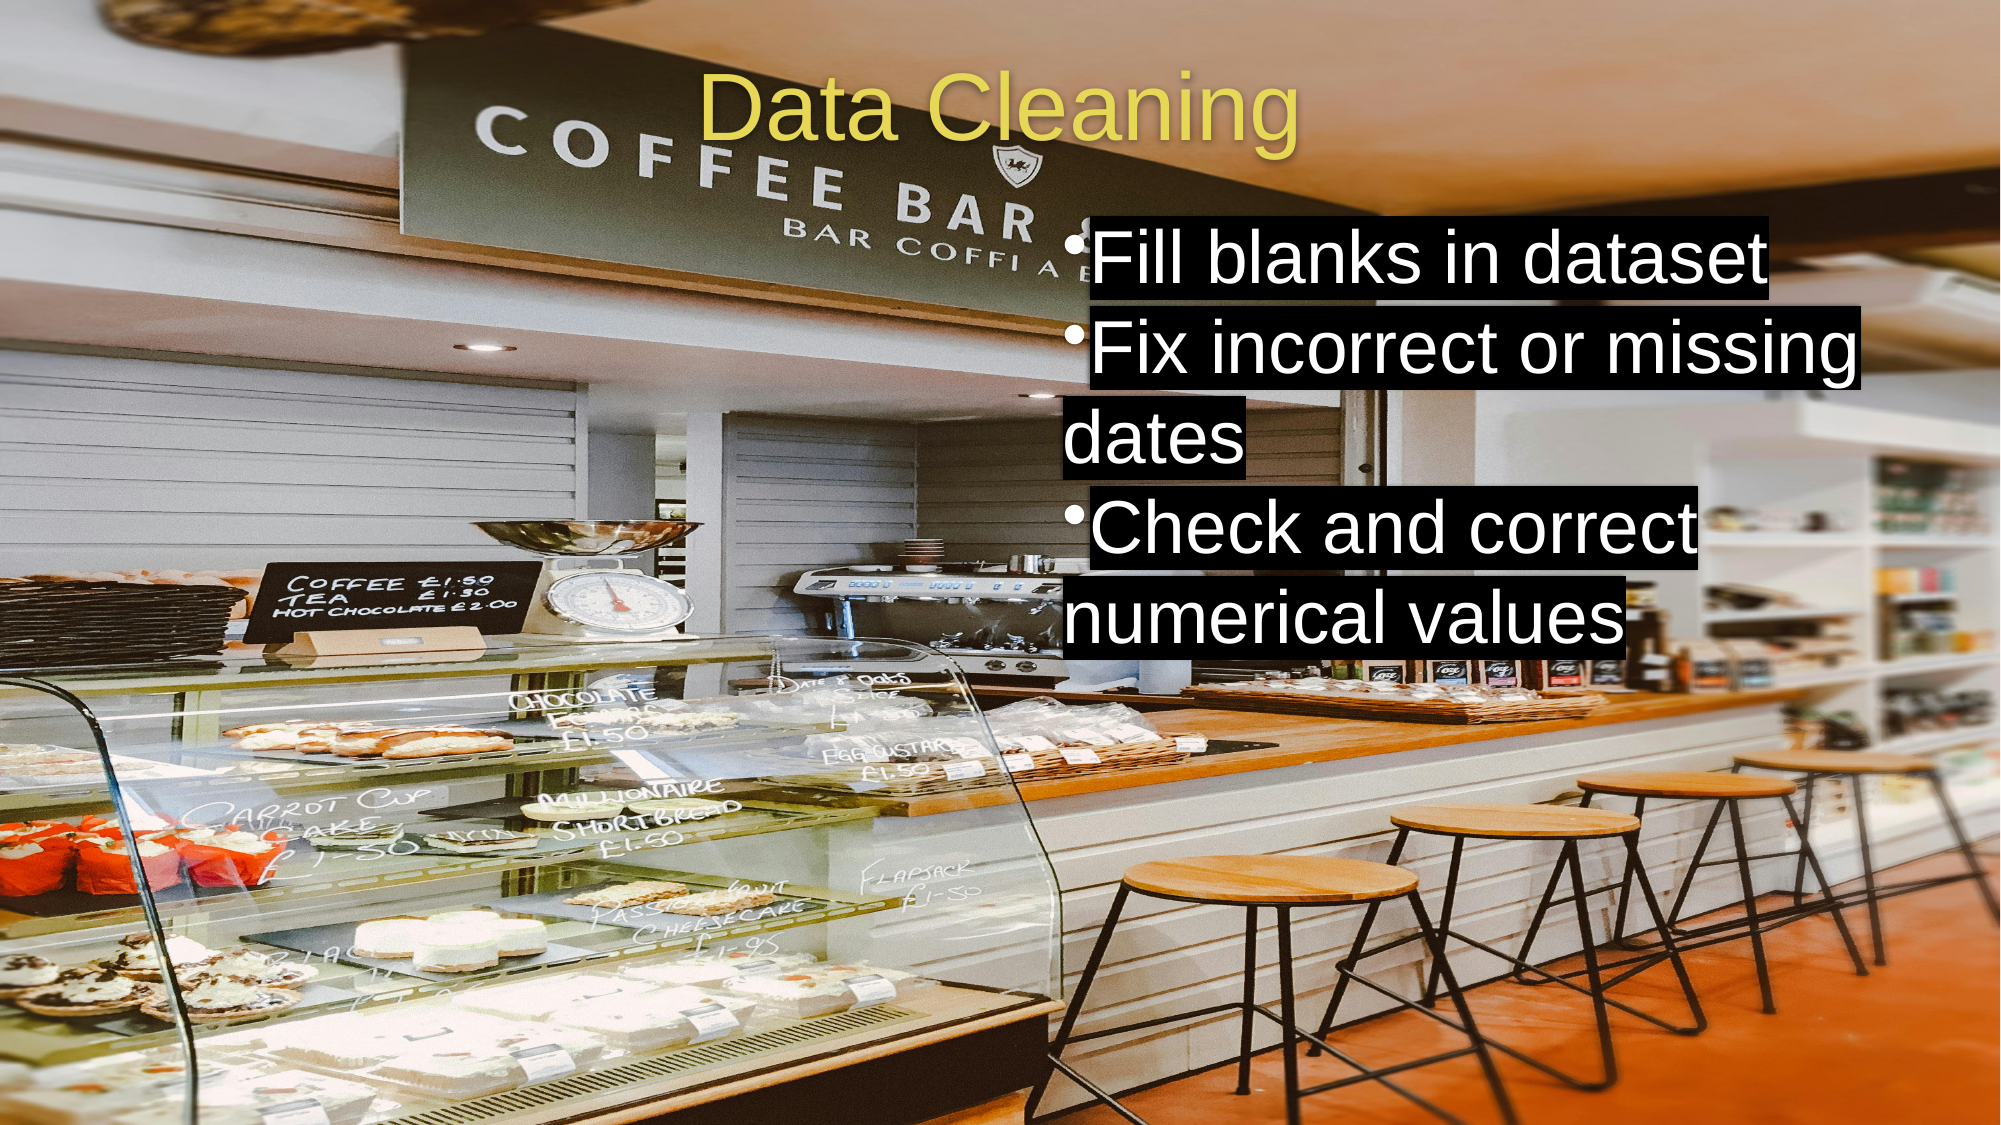

# Data Cleaning
Fill blanks in dataset
Fix incorrect or missing dates
Check and correct numerical values